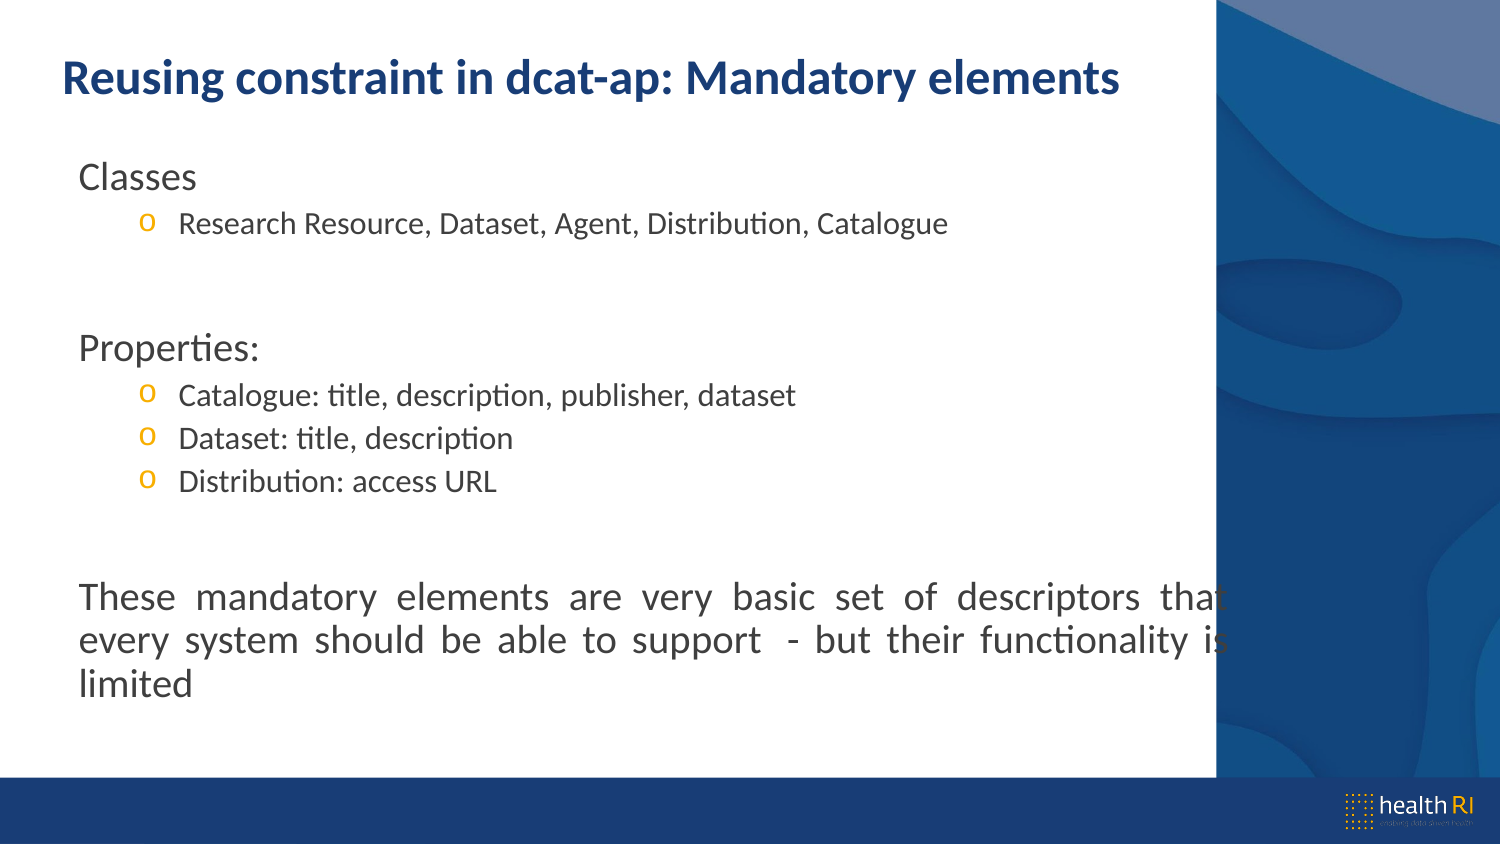

# Reusing constraint in dcat-ap: Mandatory elements
Classes
Research Resource, Dataset, Agent, Distribution, Catalogue

Properties:
Catalogue: title, description, publisher, dataset
Dataset: title, description
Distribution: access URL

These mandatory elements are very basic set of descriptors that every system should be able to support  - but their functionality is limited